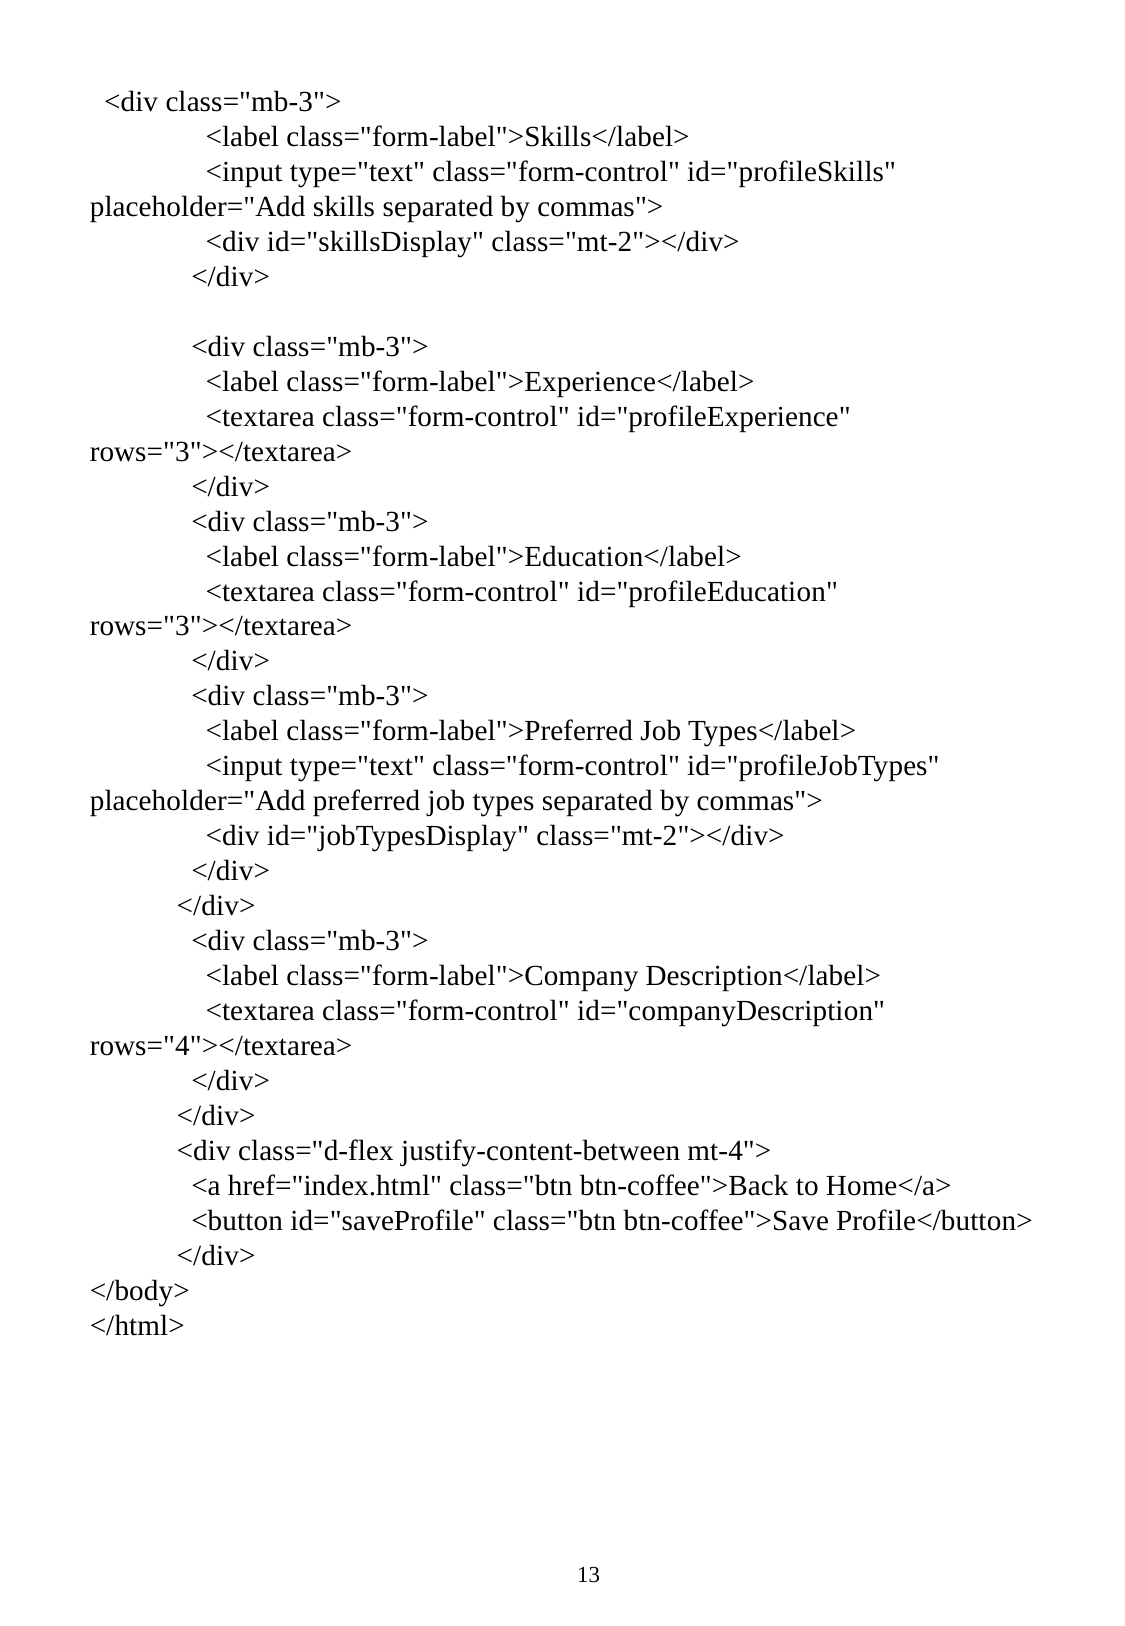

<div class="mb-3">
                <label class="form-label">Skills</label>
                <input type="text" class="form-control" id="profileSkills" placeholder="Add skills separated by commas">
                <div id="skillsDisplay" class="mt-2"></div>
              </div>
              <div class="mb-3">
                <label class="form-label">Experience</label>
                <textarea class="form-control" id="profileExperience" rows="3"></textarea>
              </div>
              <div class="mb-3">
                <label class="form-label">Education</label>
                <textarea class="form-control" id="profileEducation" rows="3"></textarea>
              </div>
              <div class="mb-3">
                <label class="form-label">Preferred Job Types</label>
                <input type="text" class="form-control" id="profileJobTypes" placeholder="Add preferred job types separated by commas">
                <div id="jobTypesDisplay" class="mt-2"></div>
              </div>
            </div>
              <div class="mb-3">
                <label class="form-label">Company Description</label>
                <textarea class="form-control" id="companyDescription" rows="4"></textarea>
              </div>
            </div>
            <div class="d-flex justify-content-between mt-4">
              <a href="index.html" class="btn btn-coffee">Back to Home</a>
              <button id="saveProfile" class="btn btn-coffee">Save Profile</button>
            </div>
</body>
</html>
13